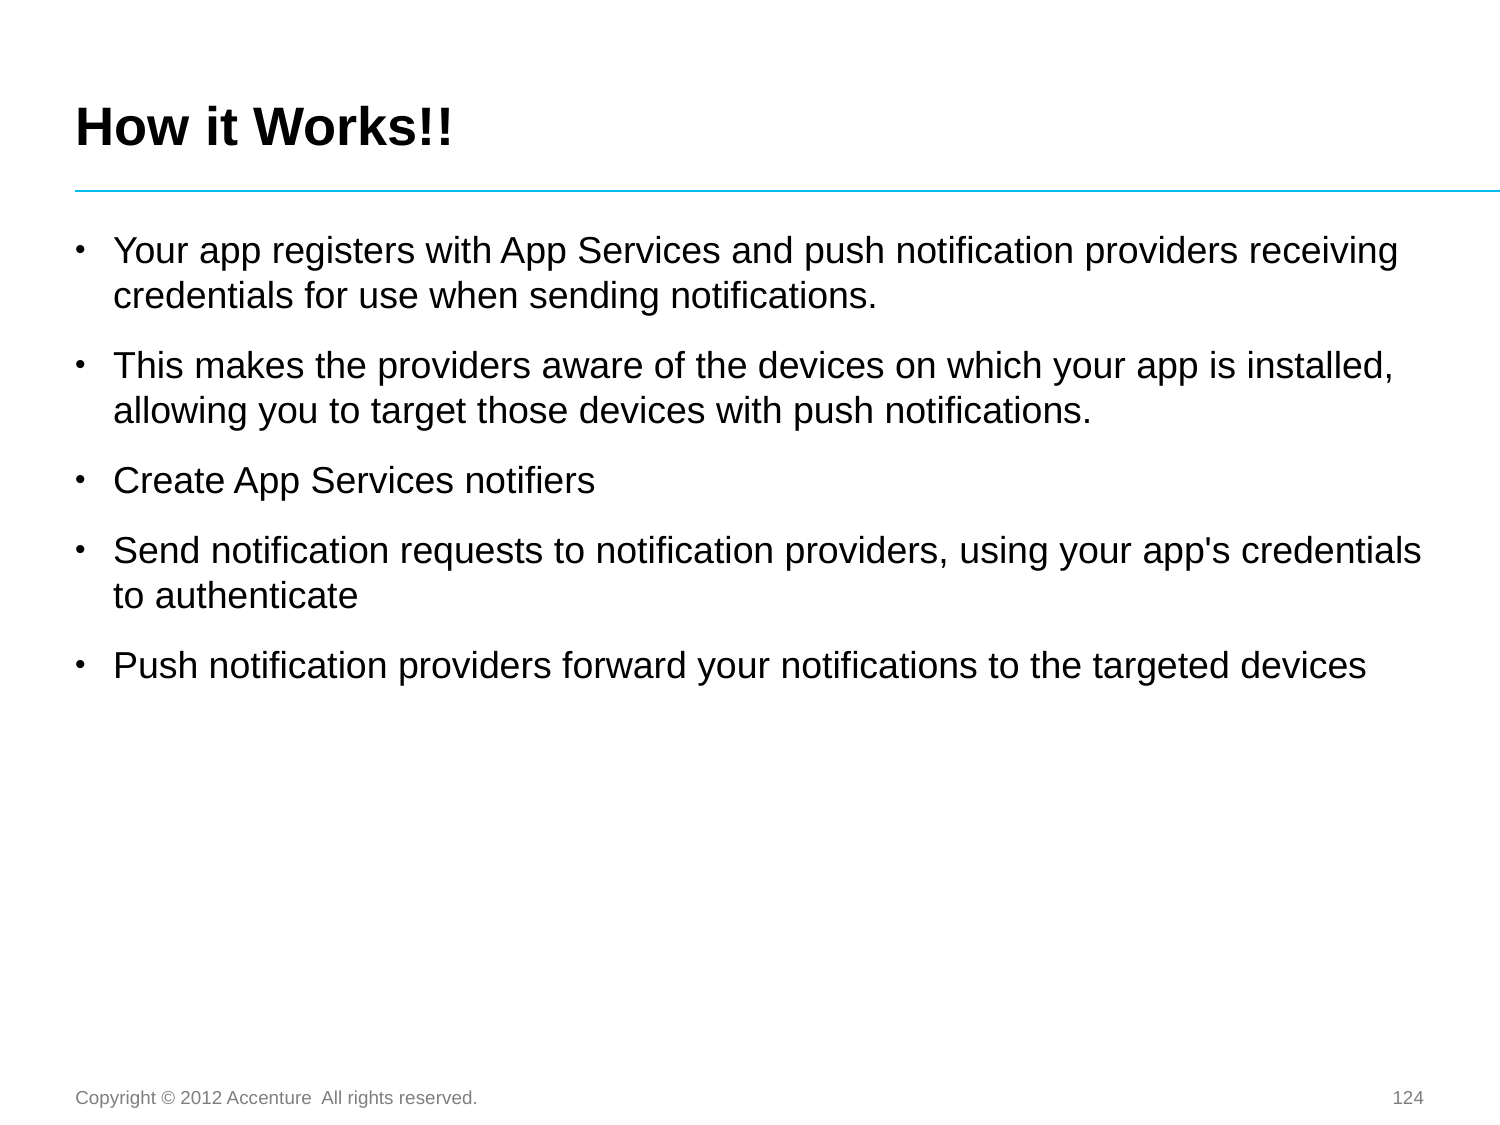

# How it Works!!
Your app registers with App Services and push notification providers receiving credentials for use when sending notifications.
This makes the providers aware of the devices on which your app is installed, allowing you to target those devices with push notifications.
Create App Services notifiers
Send notification requests to notification providers, using your app's credentials to authenticate
Push notification providers forward your notifications to the targeted devices